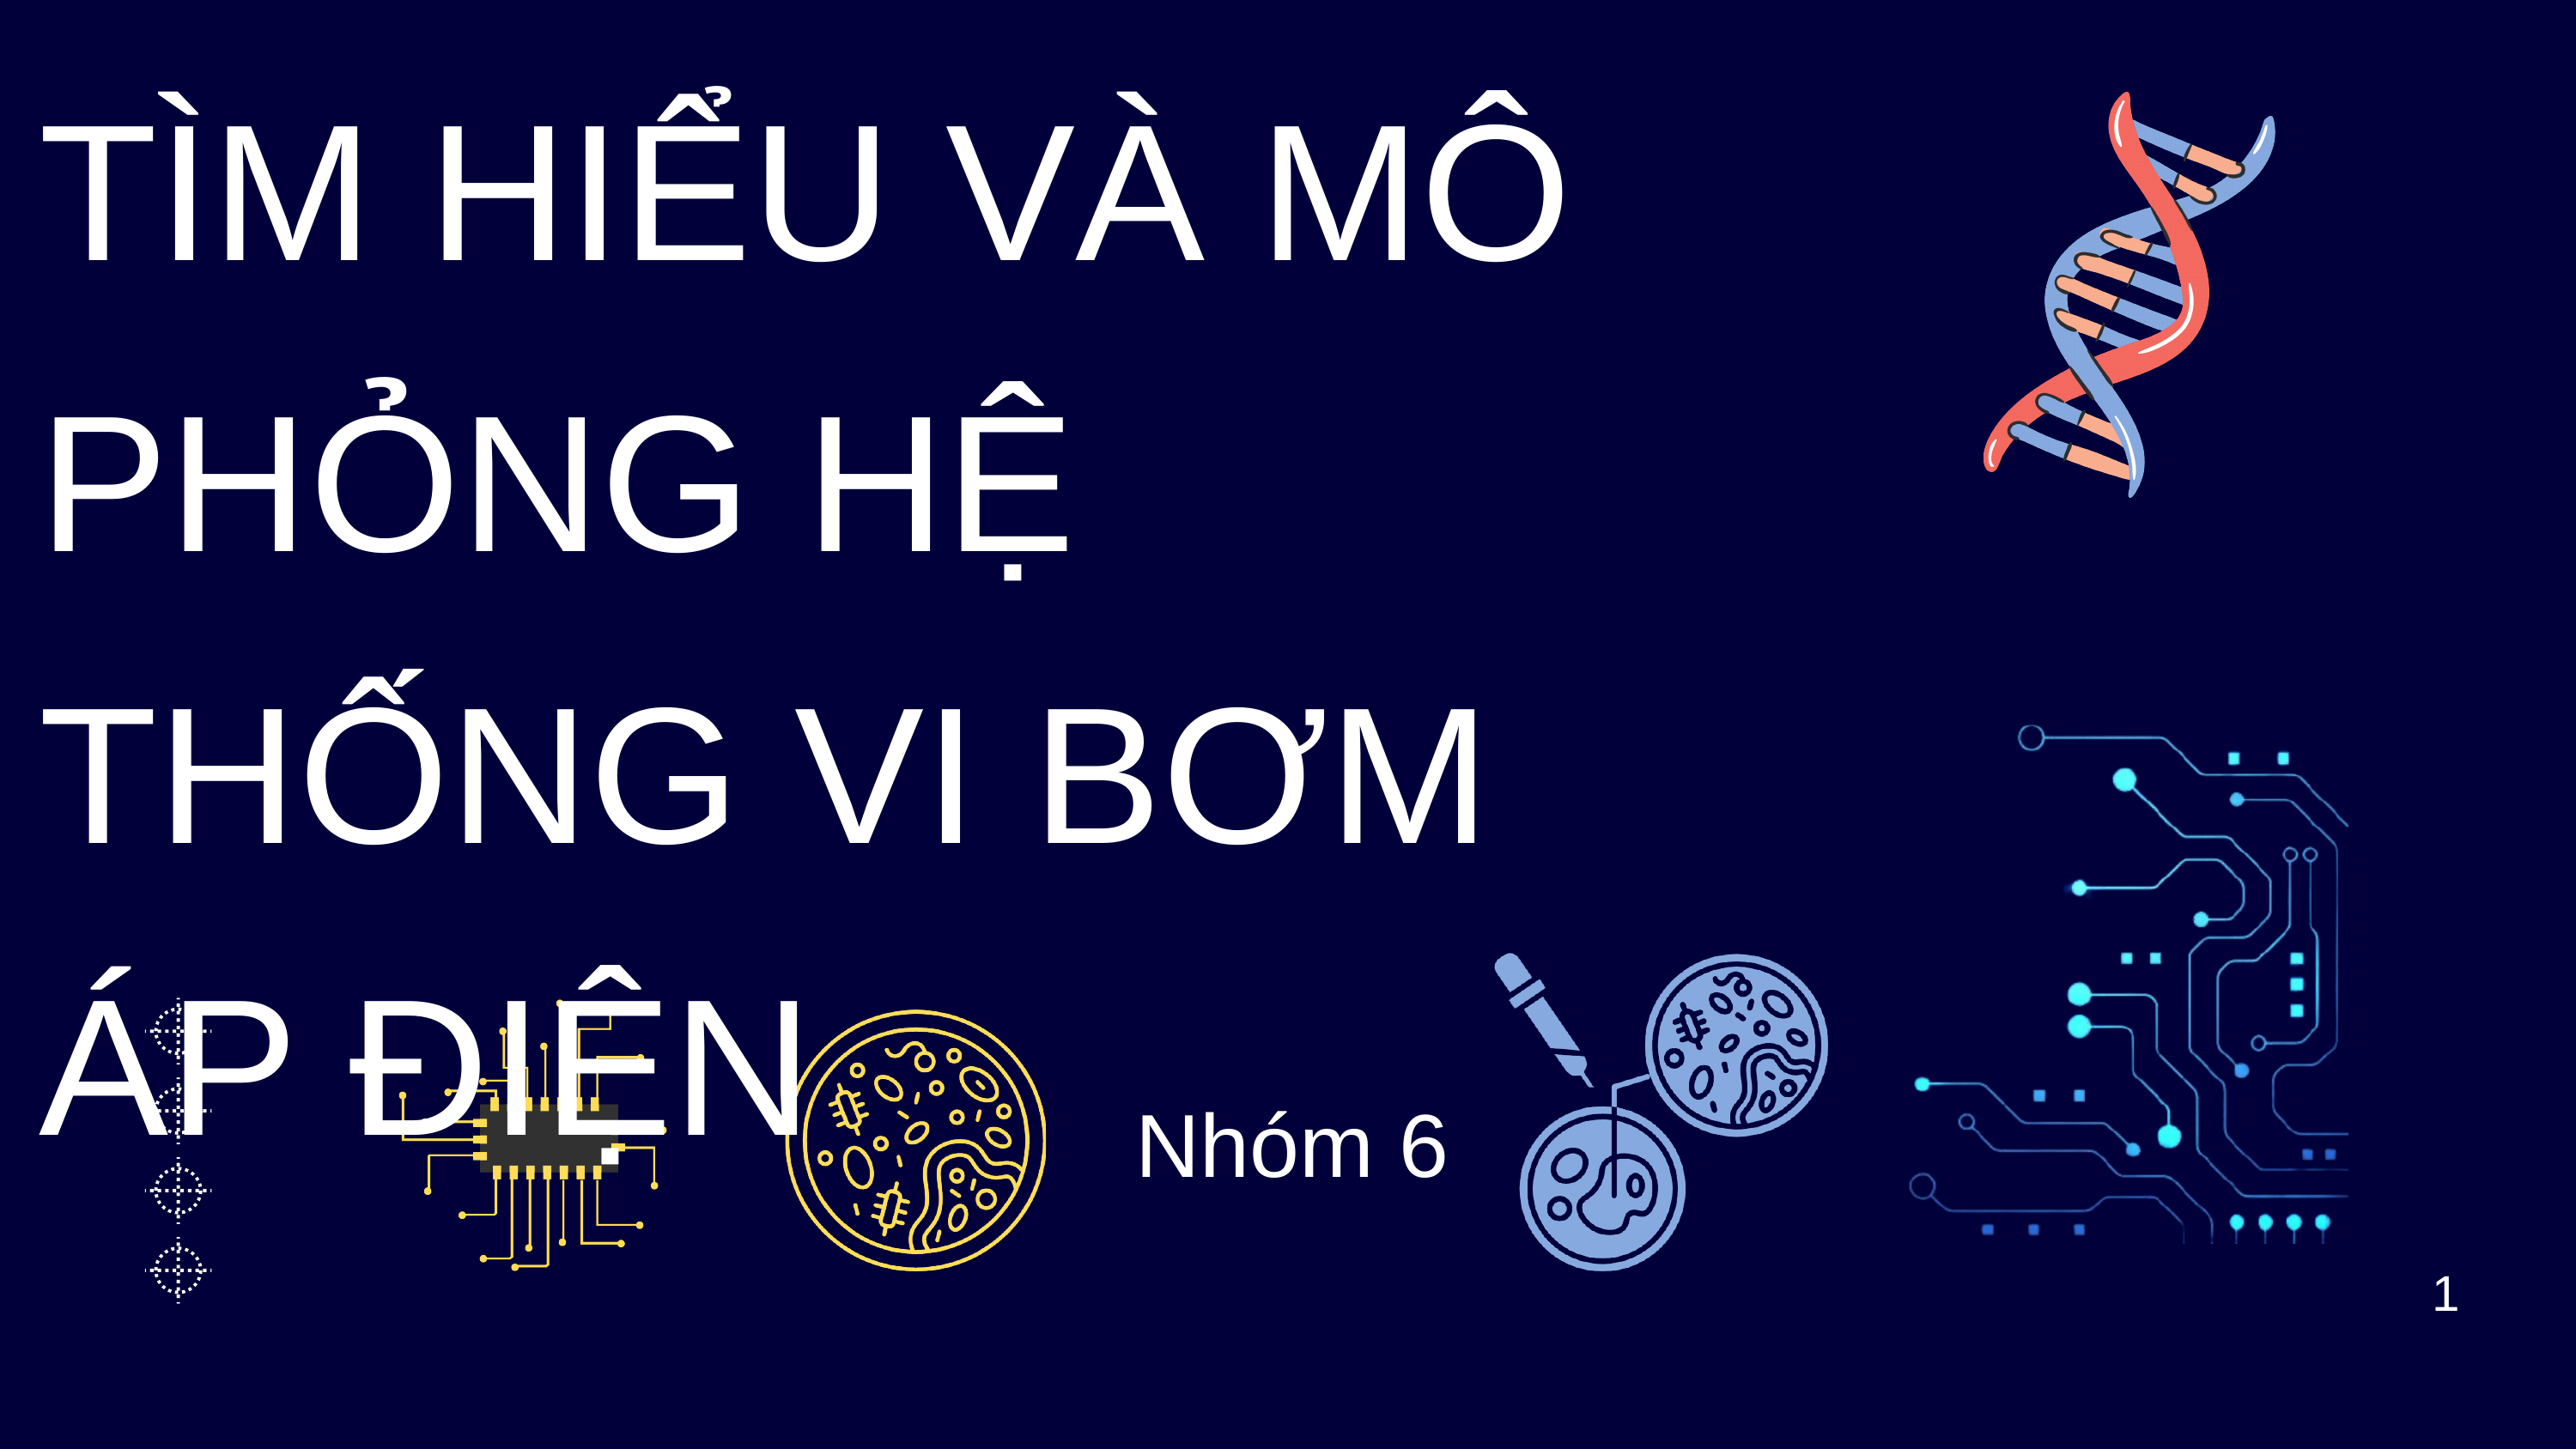

TÌM HIỂU VÀ MÔ PHỎNG HỆ THỐNG VI BƠM ÁP ĐIỆN

Nhóm 6
1